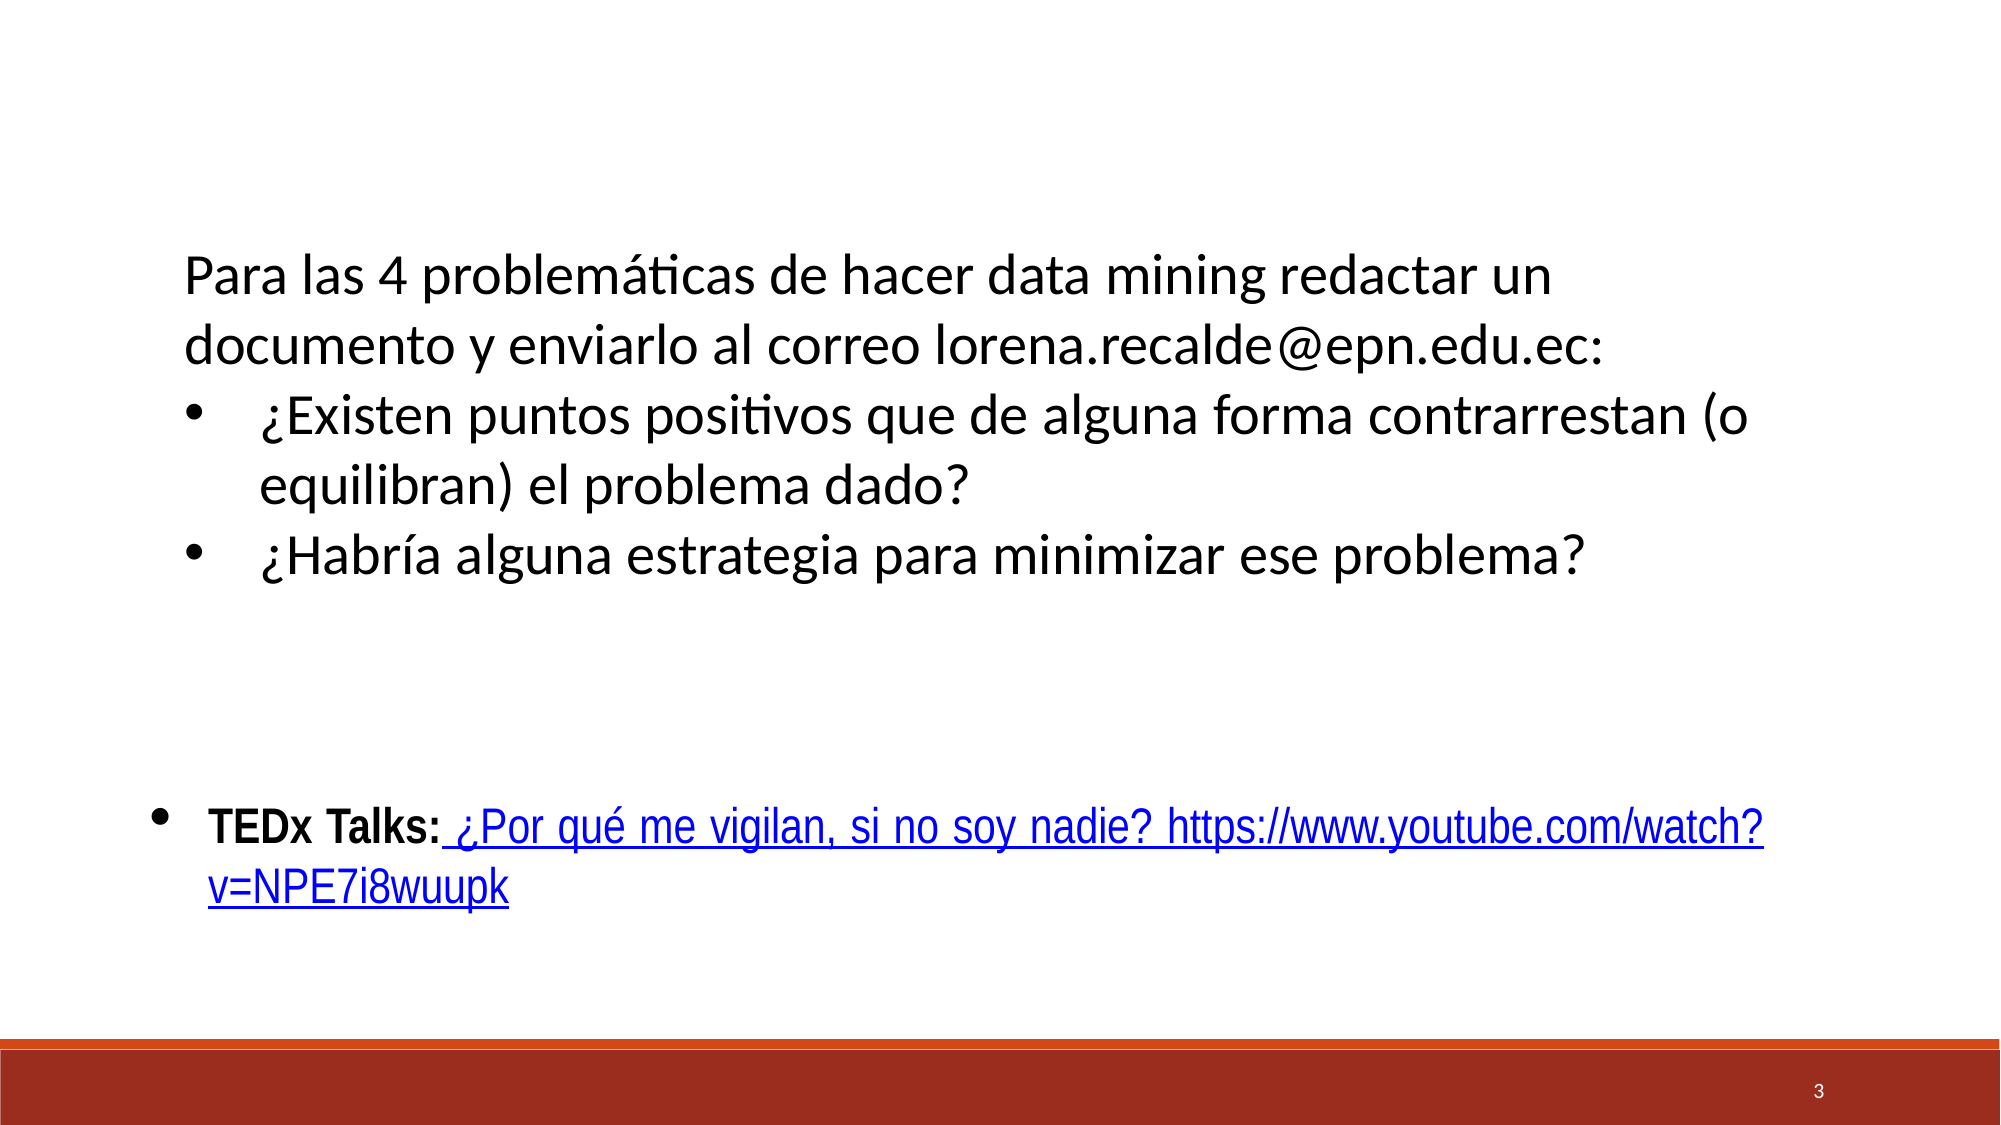

Para las 4 problemáticas de hacer data mining redactar un documento y enviarlo al correo lorena.recalde@epn.edu.ec:
¿Existen puntos positivos que de alguna forma contrarrestan (o equilibran) el problema dado?
¿Habría alguna estrategia para minimizar ese problema?
TEDx Talks: ¿Por qué me vigilan, si no soy nadie? https://www.youtube.com/watch?v=NPE7i8wuupk
3